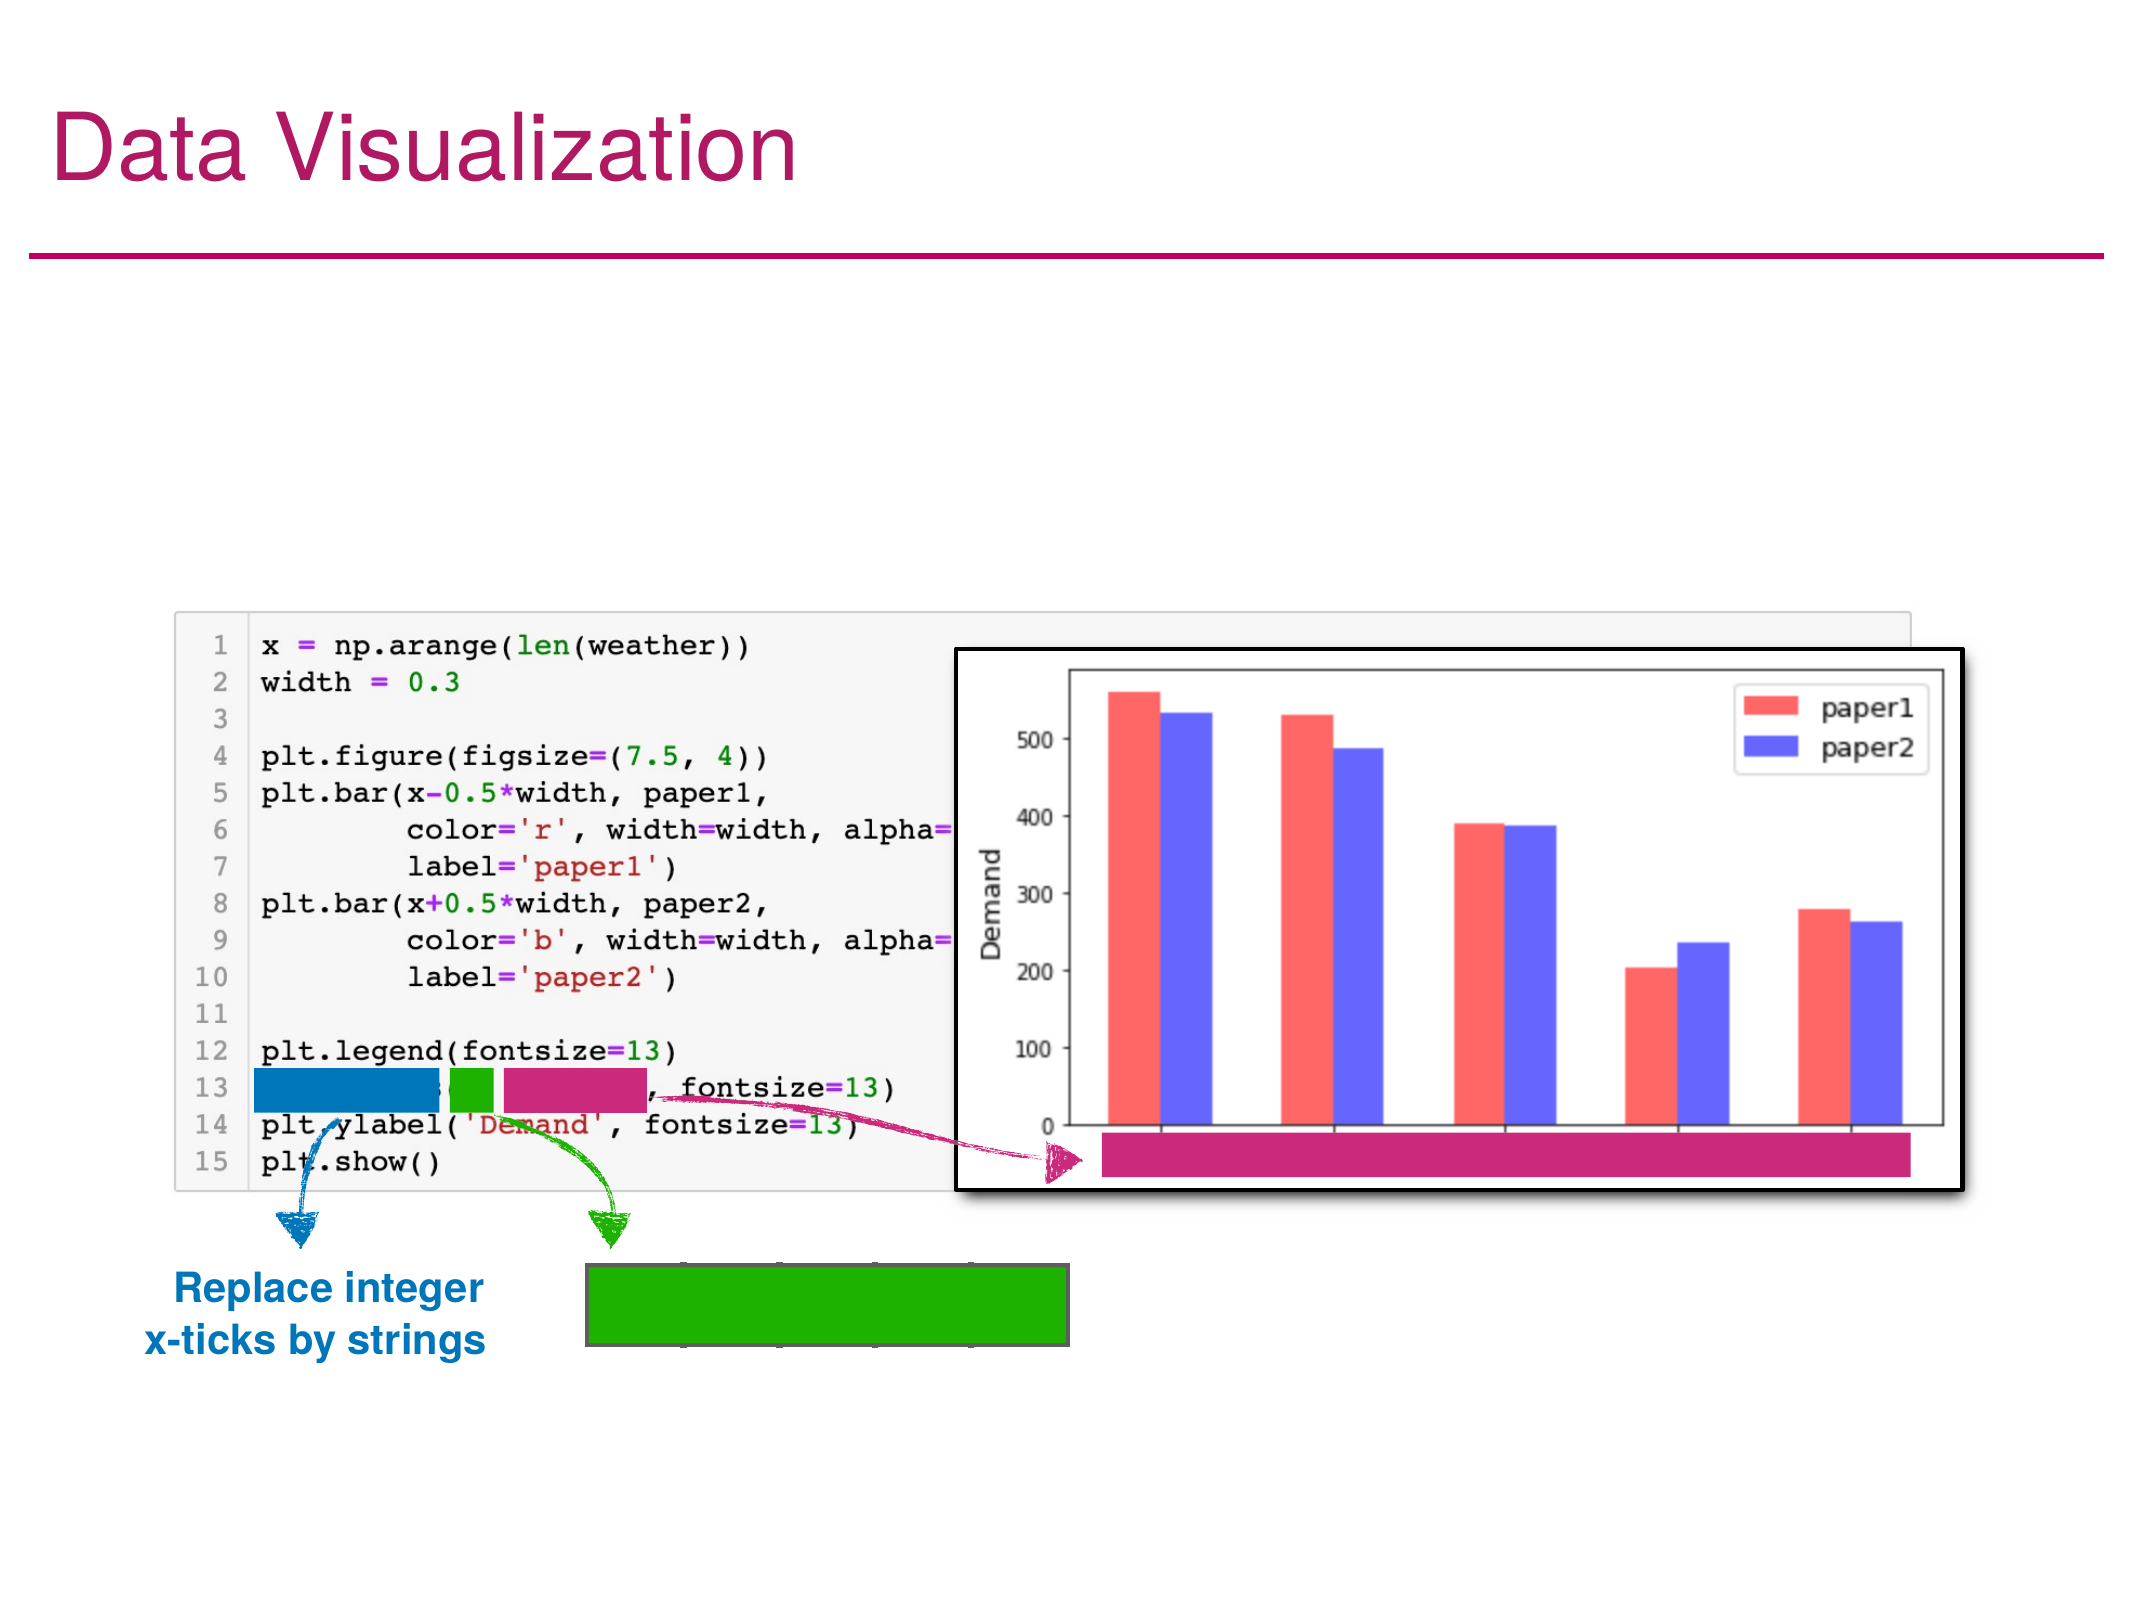

# Data Visualization

Replace integer x-ticks by strings

0	1	2	3	4